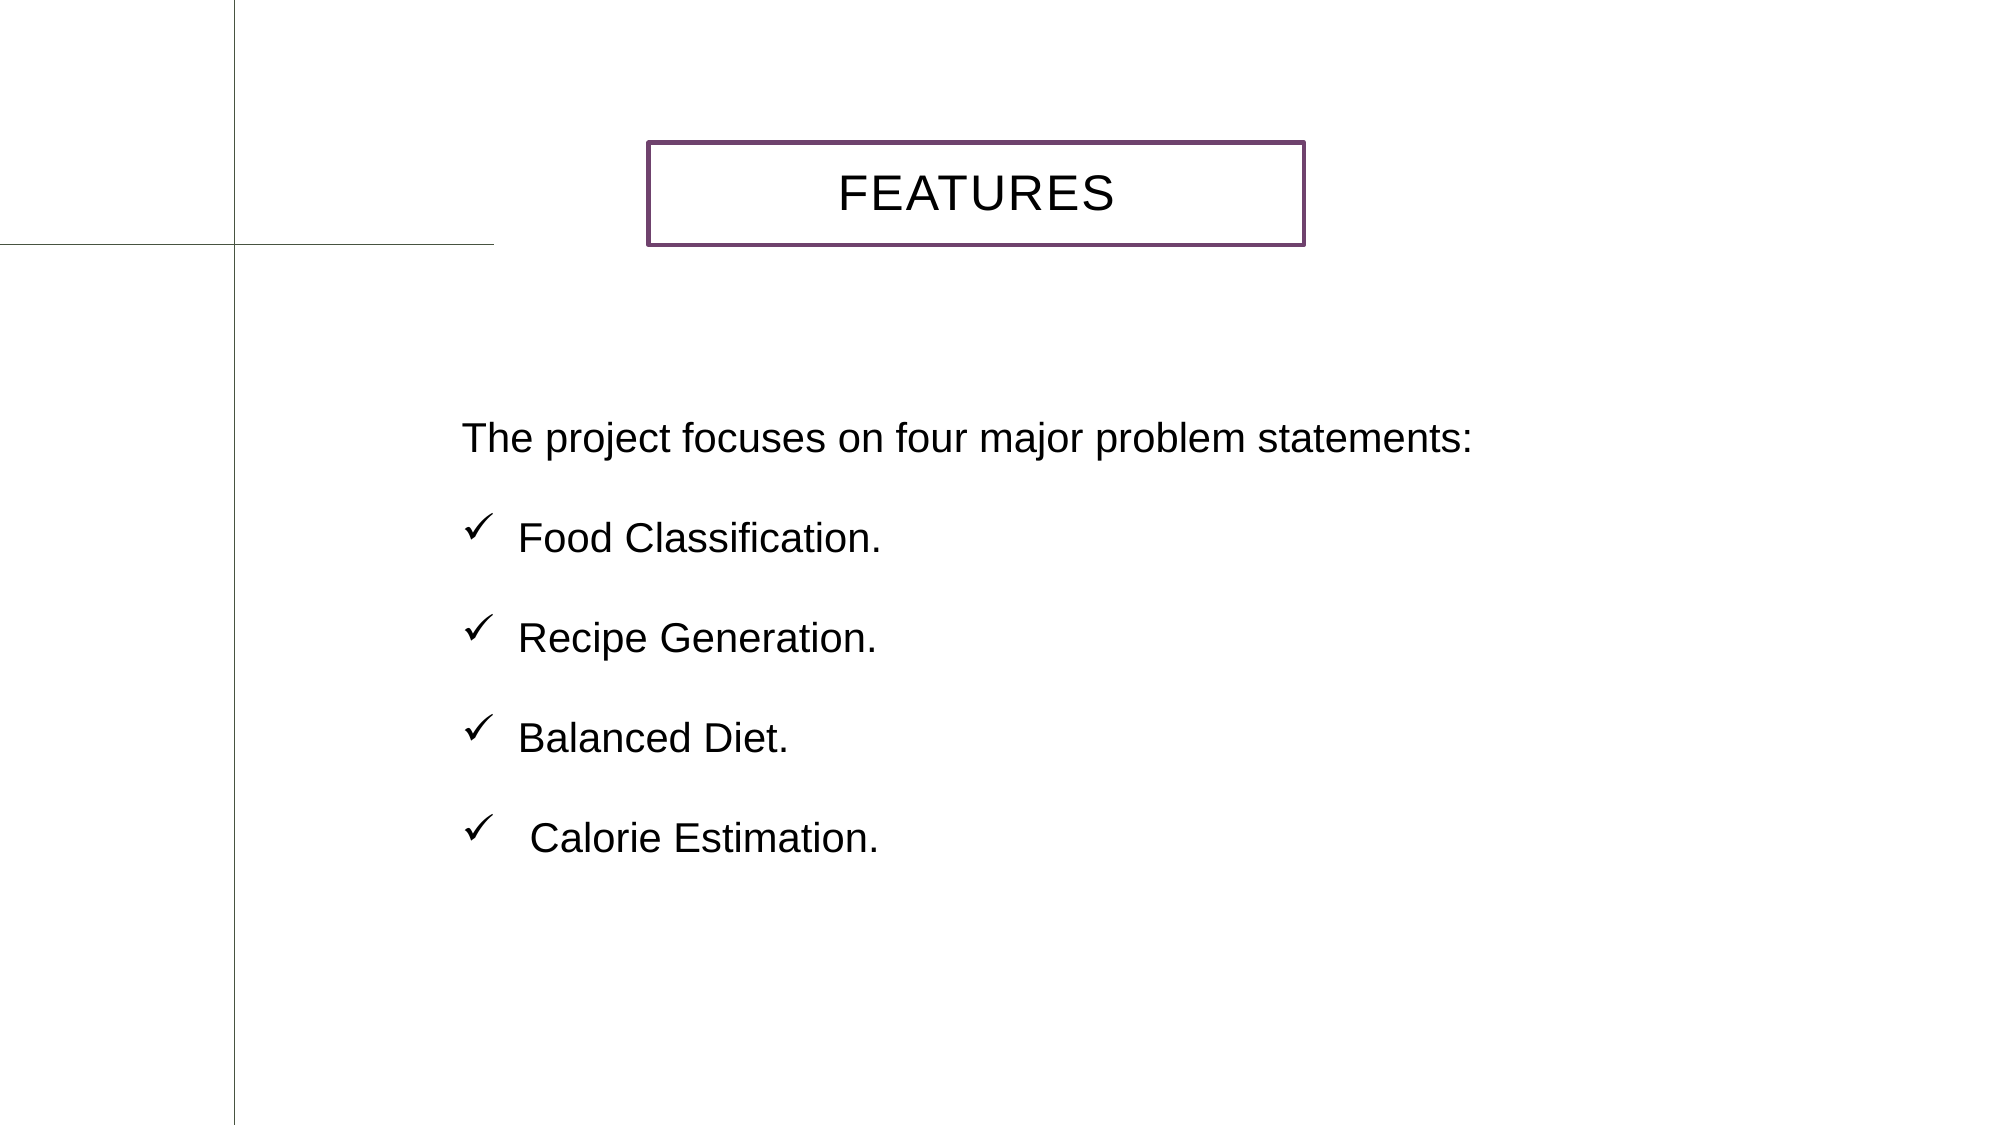

# FEATURES
The project focuses on four major problem statements:
Food Classification.
Recipe Generation.
Balanced Diet.
 Calorie Estimation.